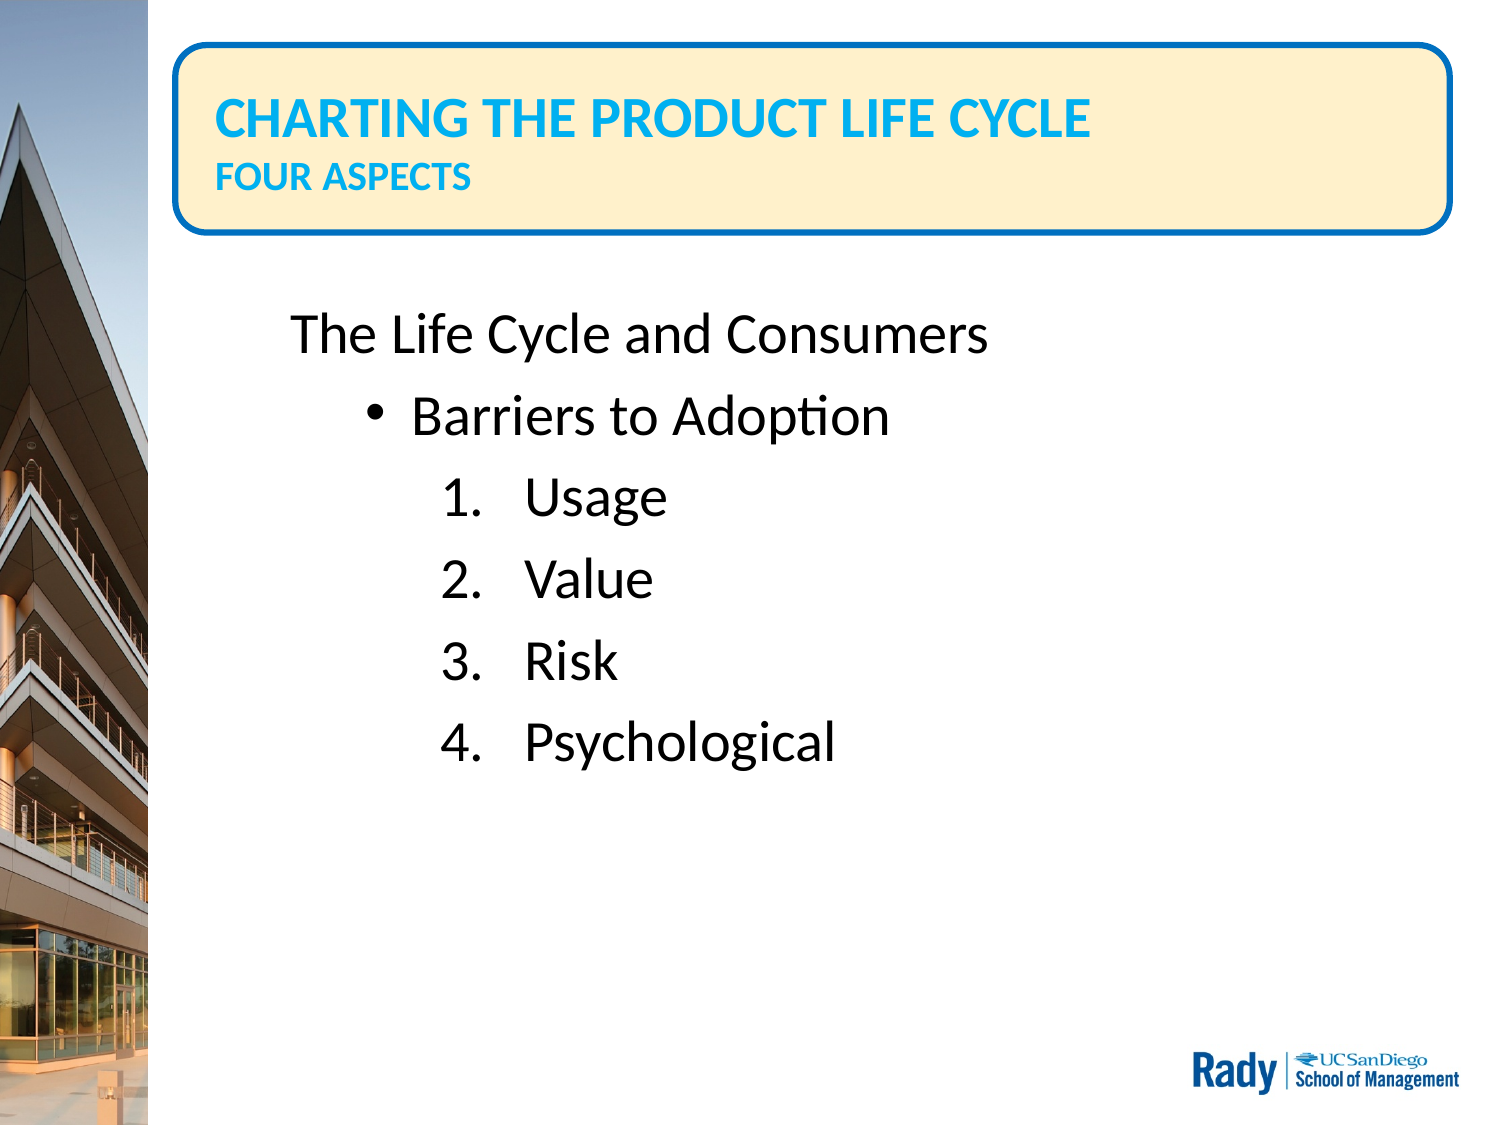

# CHARTING THE PRODUCT LIFE CYCLE FOUR ASPECTS
The Life Cycle and Consumers
Barriers to Adoption
Usage
Value
Risk
Psychological